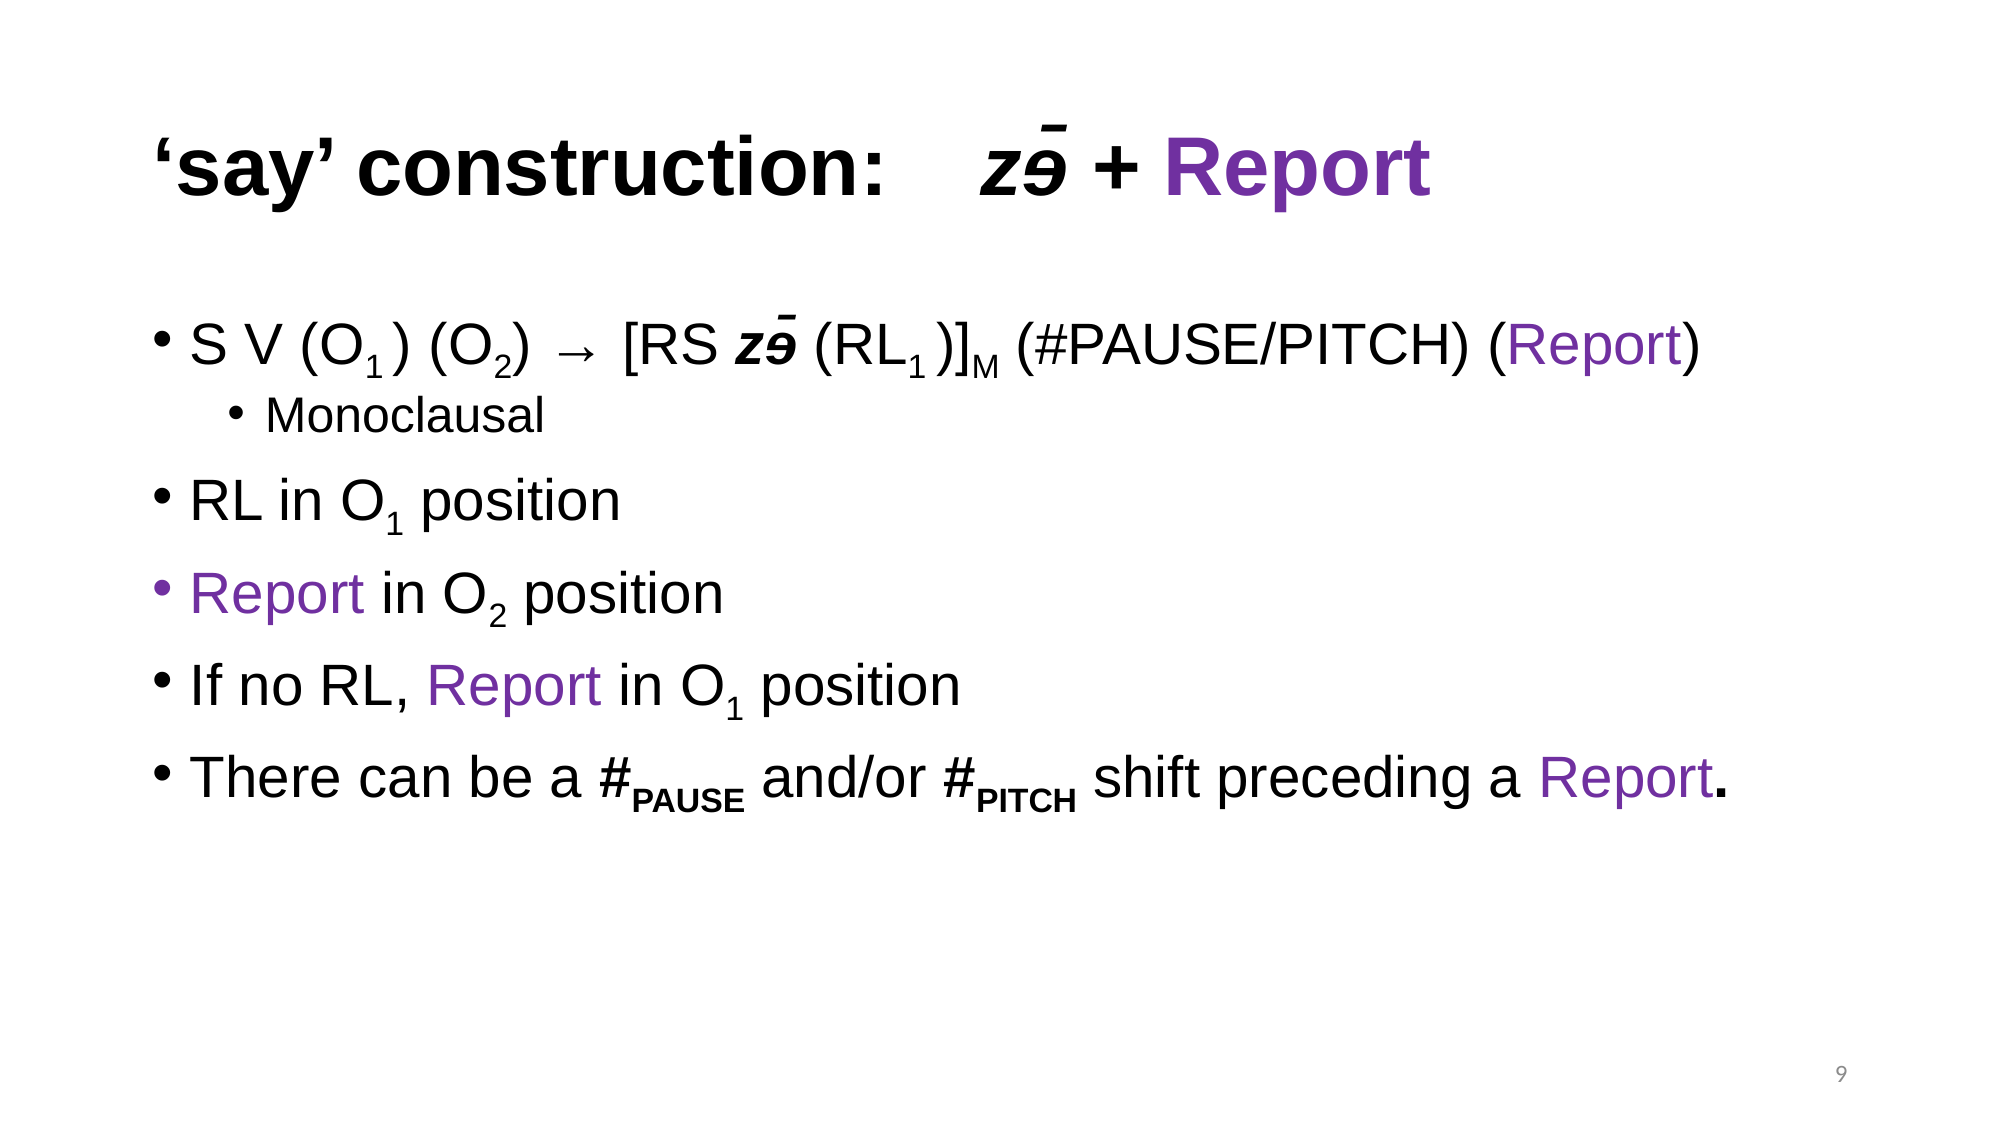

# ‘say’ construction:    zɘ̄ + Report
S V (O1 ) (O2) → [RS zɘ̄ (RL1 )]M (#PAUSE/PITCH) (Report)
Monoclausal
RL in O1 position
Report in O2 position
If no RL, Report in O1 position
There can be a #PAUSE and/or #PITCH shift preceding a Report.

9